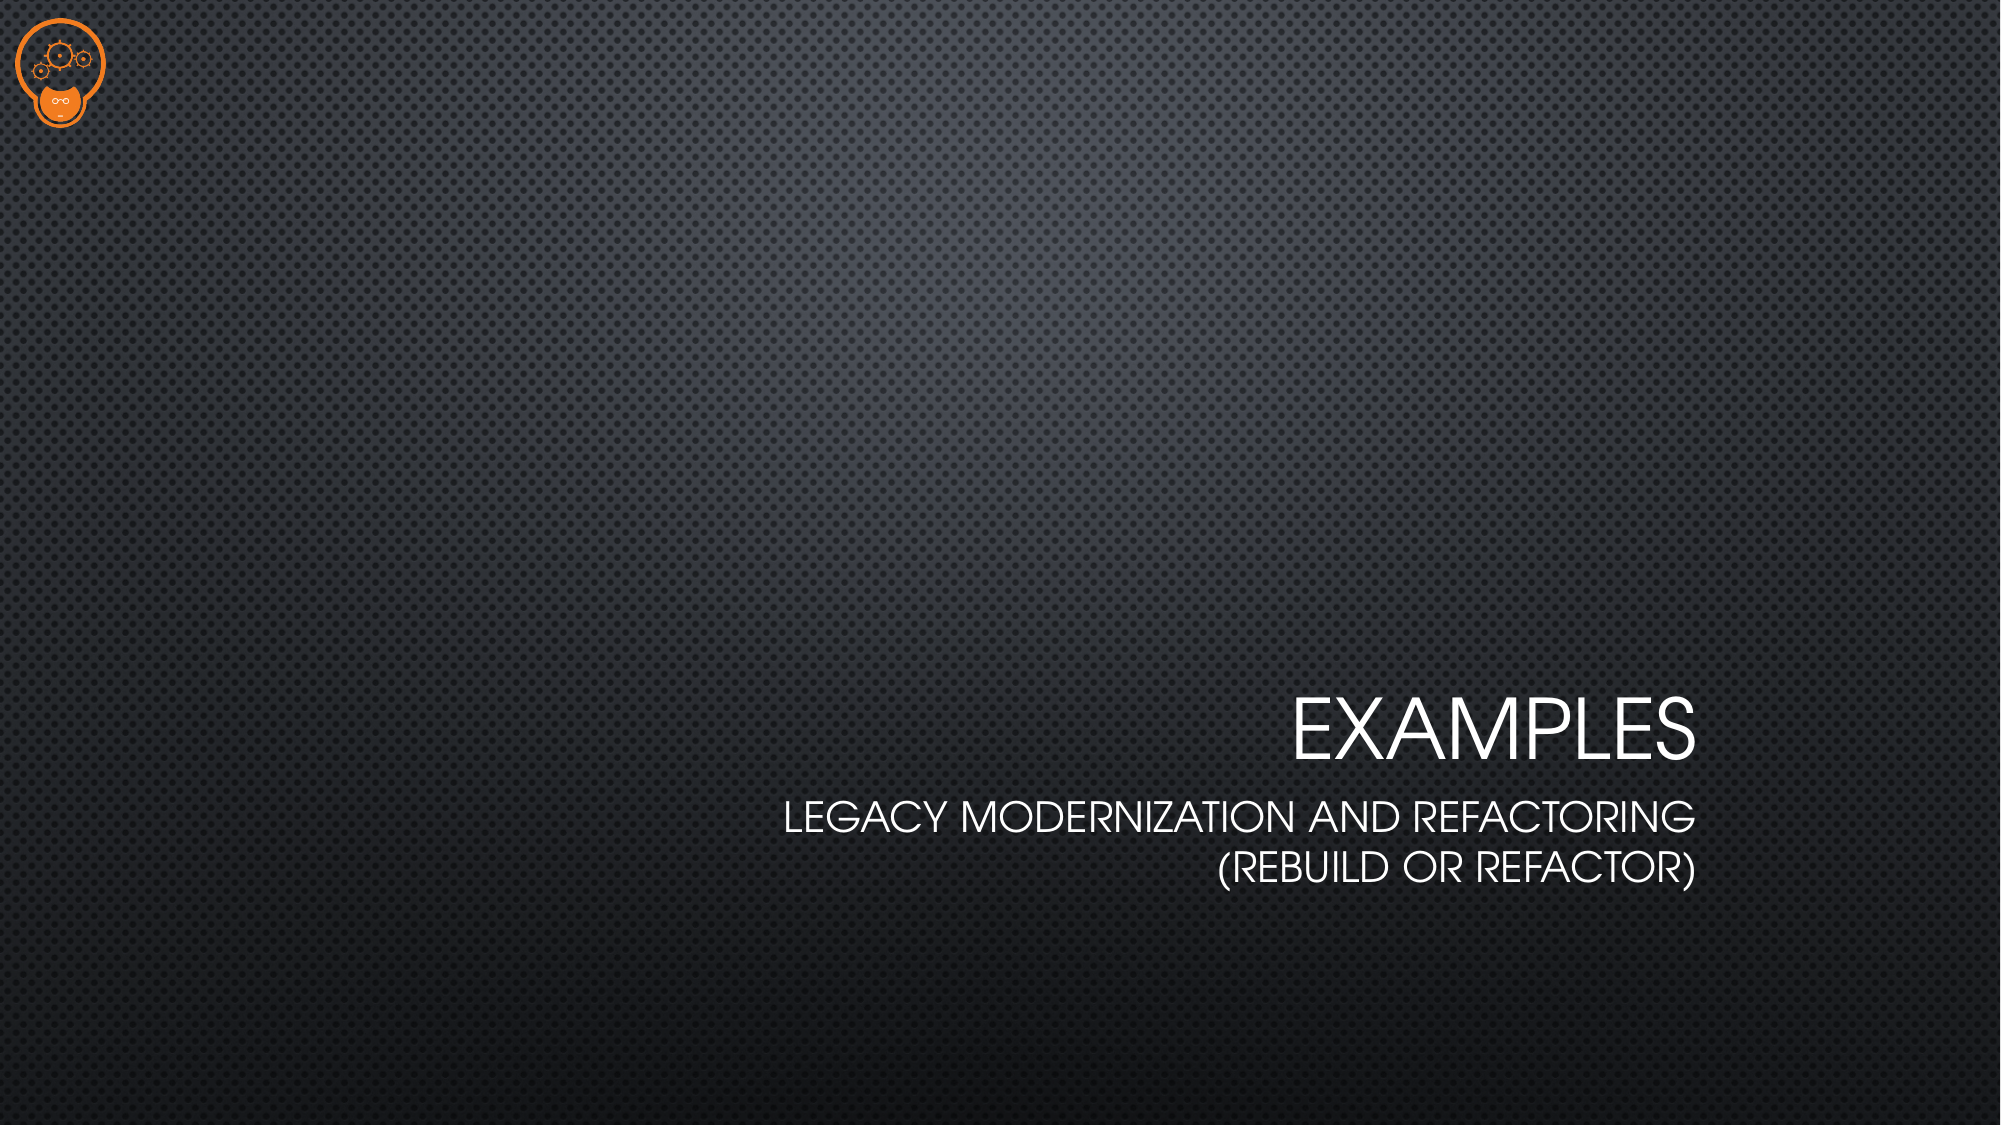

# Examples
Legacy Modernization and Refactoring
(Rebuild or Refactor)